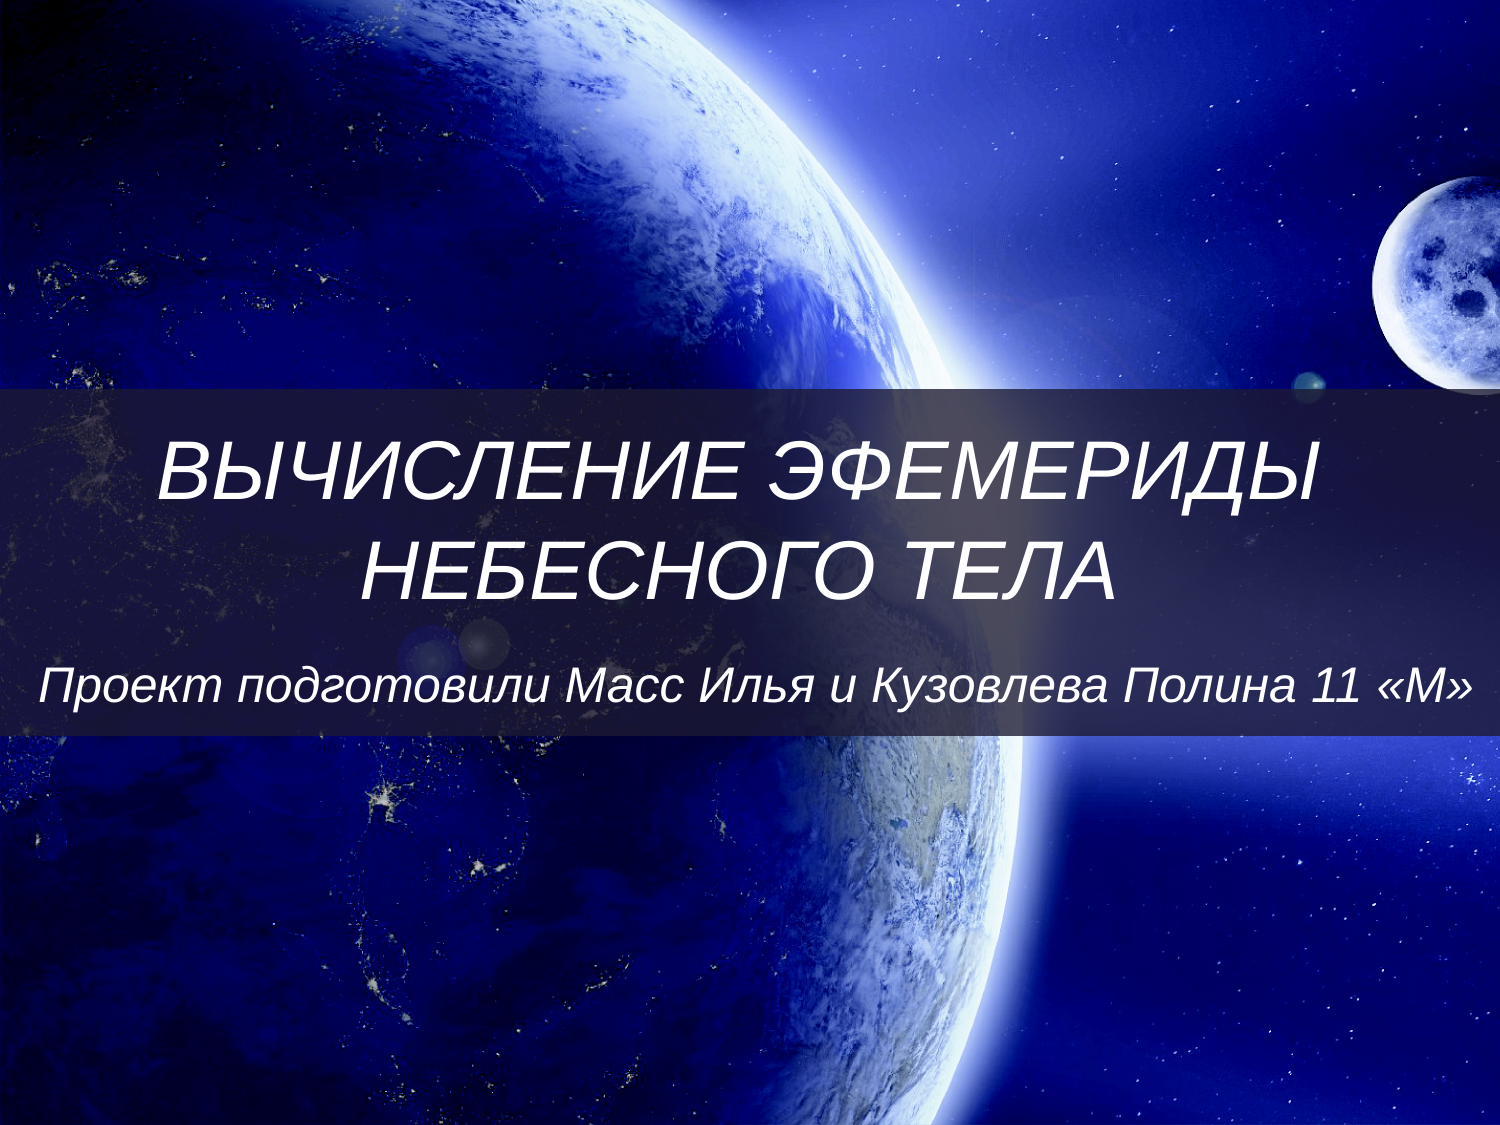

# Вычисление эфемериды небесного тела
Проект подготовили Масс Илья и Кузовлева Полина 11 «М»